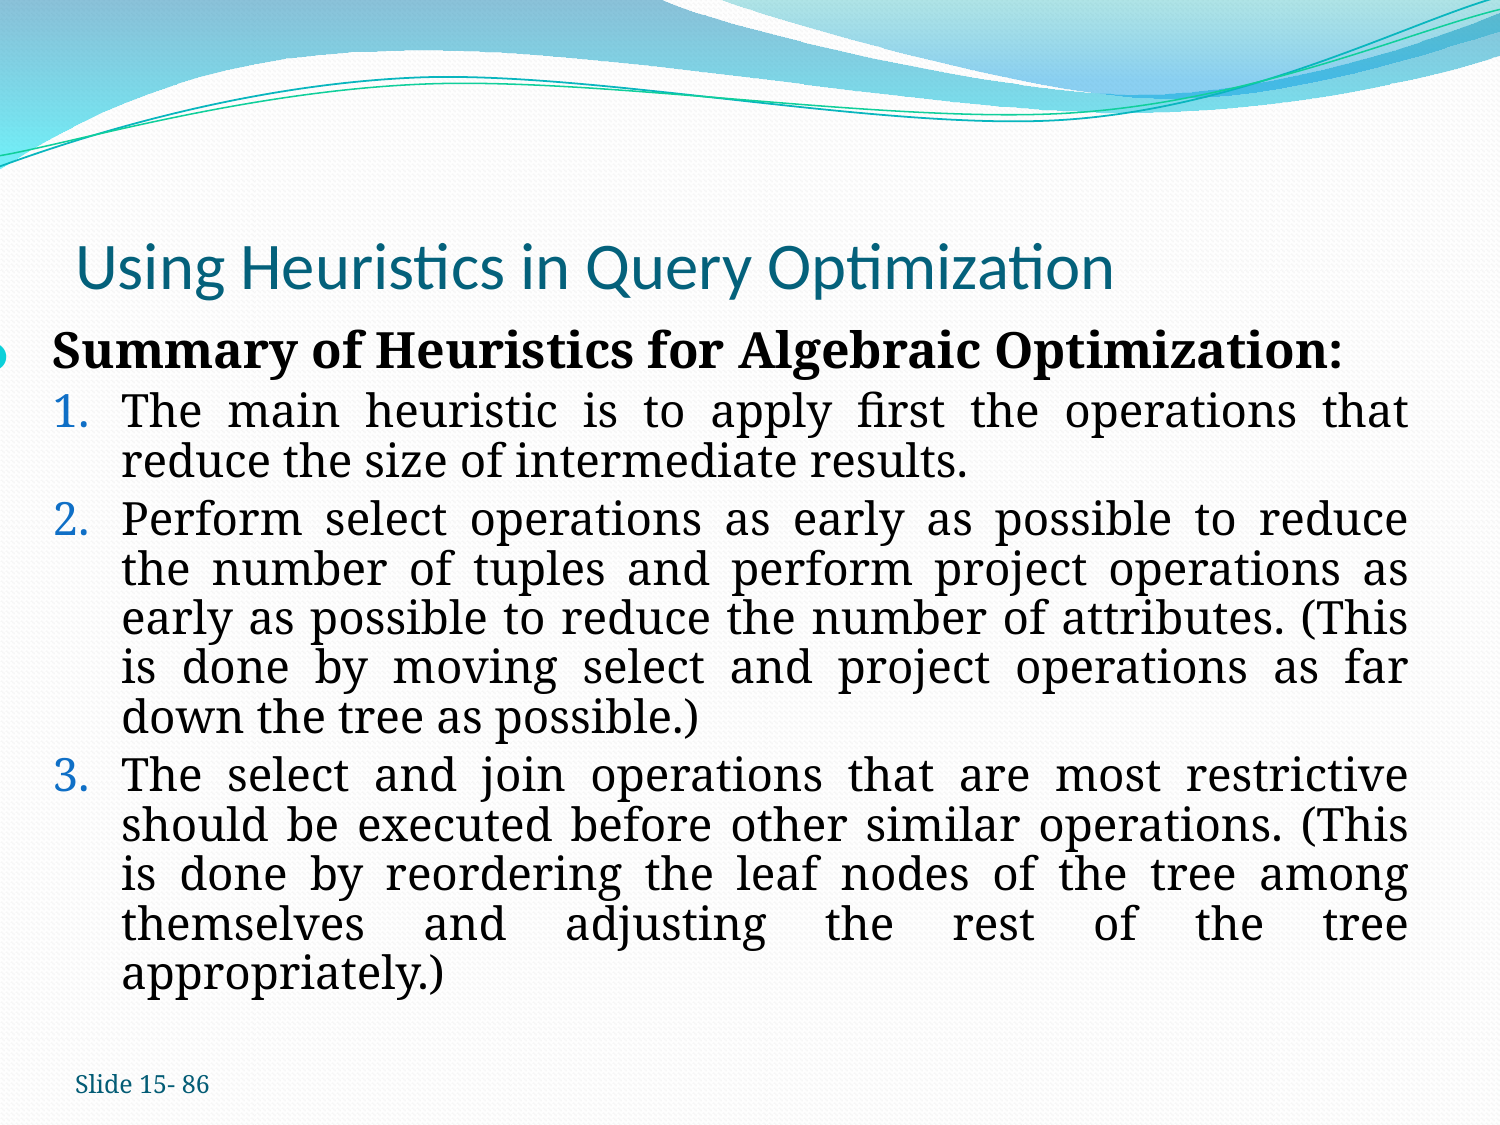

# Using Heuristics in Query Optimization
Summary of Heuristics for Algebraic Optimization:
The main heuristic is to apply first the operations that reduce the size of intermediate results.
Perform select operations as early as possible to reduce the number of tuples and perform project operations as early as possible to reduce the number of attributes. (This is done by moving select and project operations as far down the tree as possible.)
The select and join operations that are most restrictive should be executed before other similar operations. (This is done by reordering the leaf nodes of the tree among themselves and adjusting the rest of the tree appropriately.)
Slide 15- 86